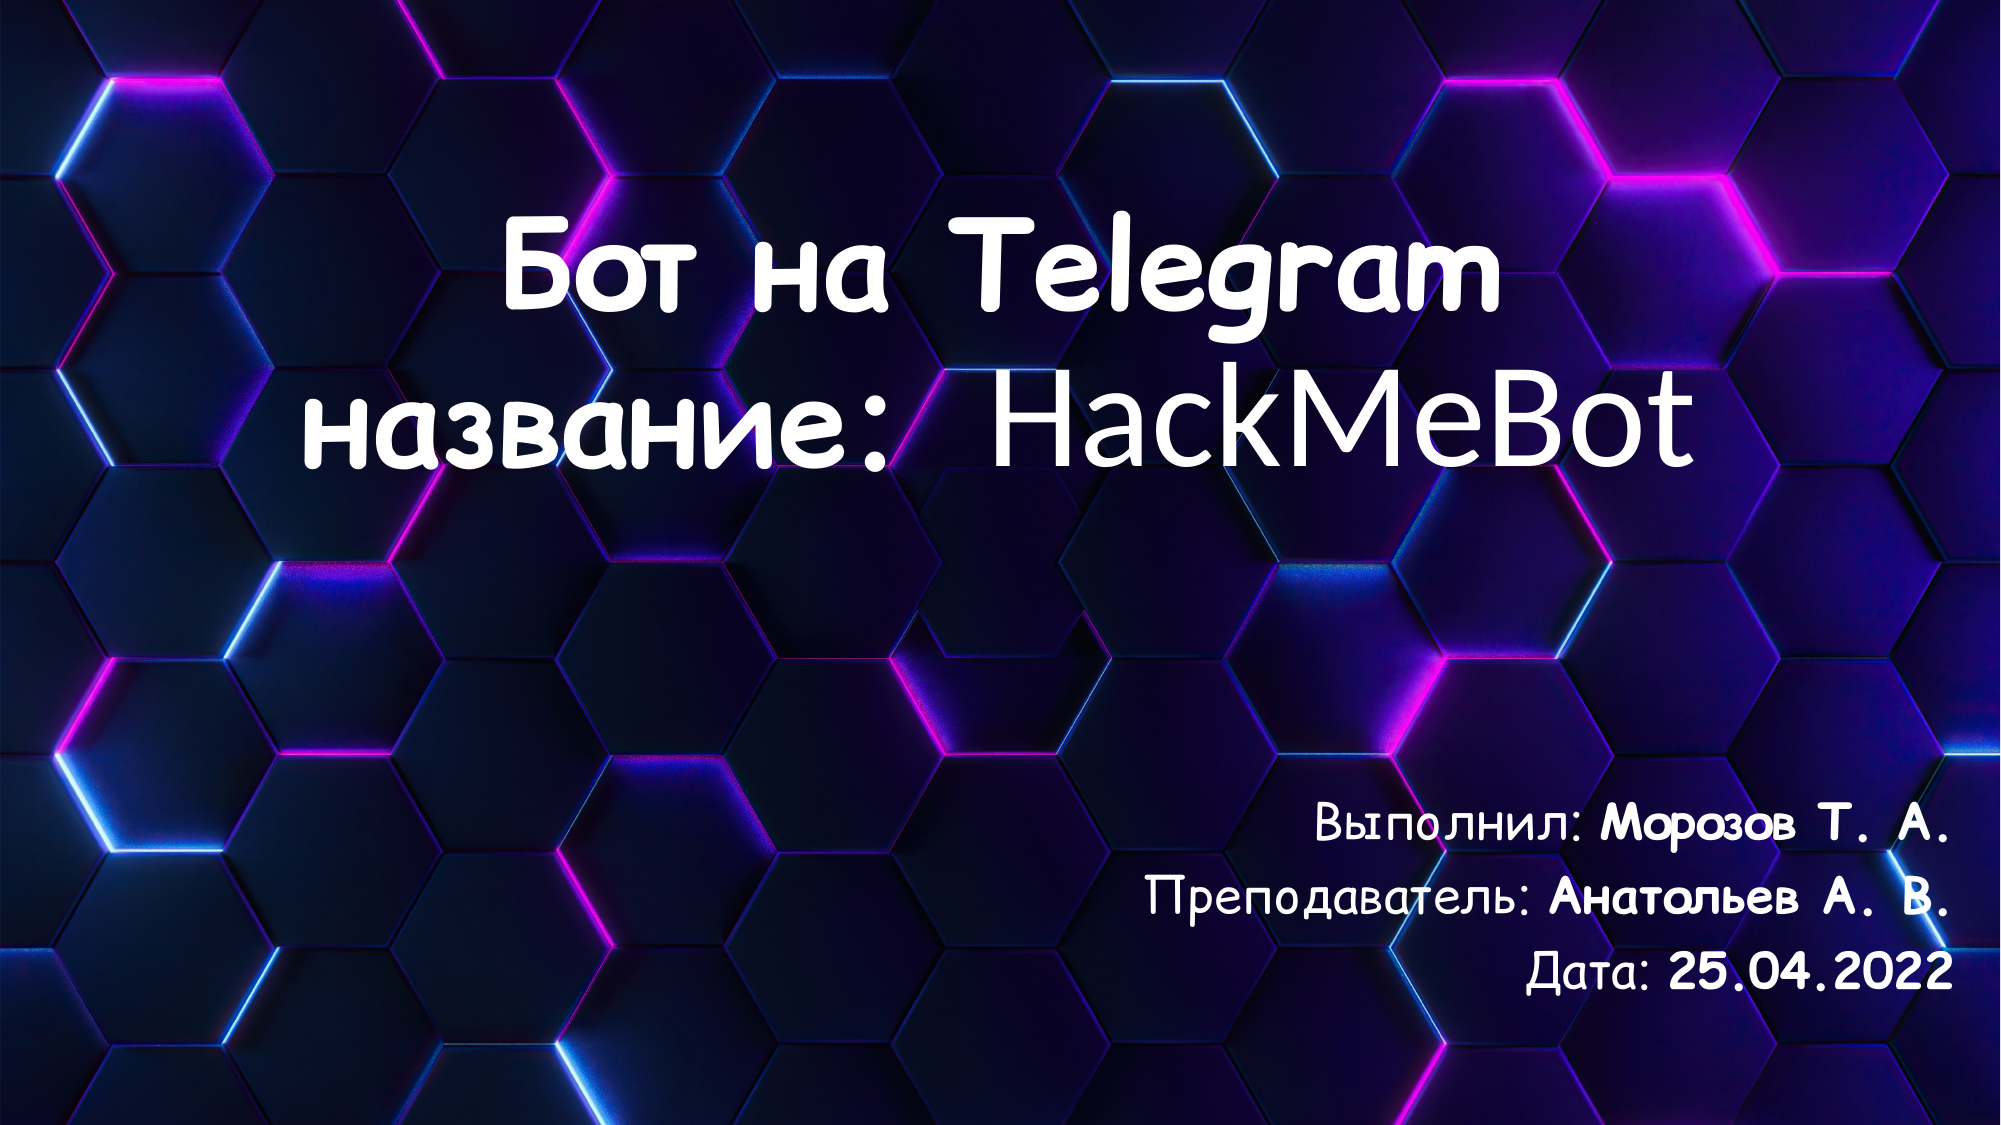

# Бот на Telegram название:  HackMeBot
Выполнил: Морозов Т. А.
Преподаватель: Анатольев А. В.
Дата: 25.04.2022